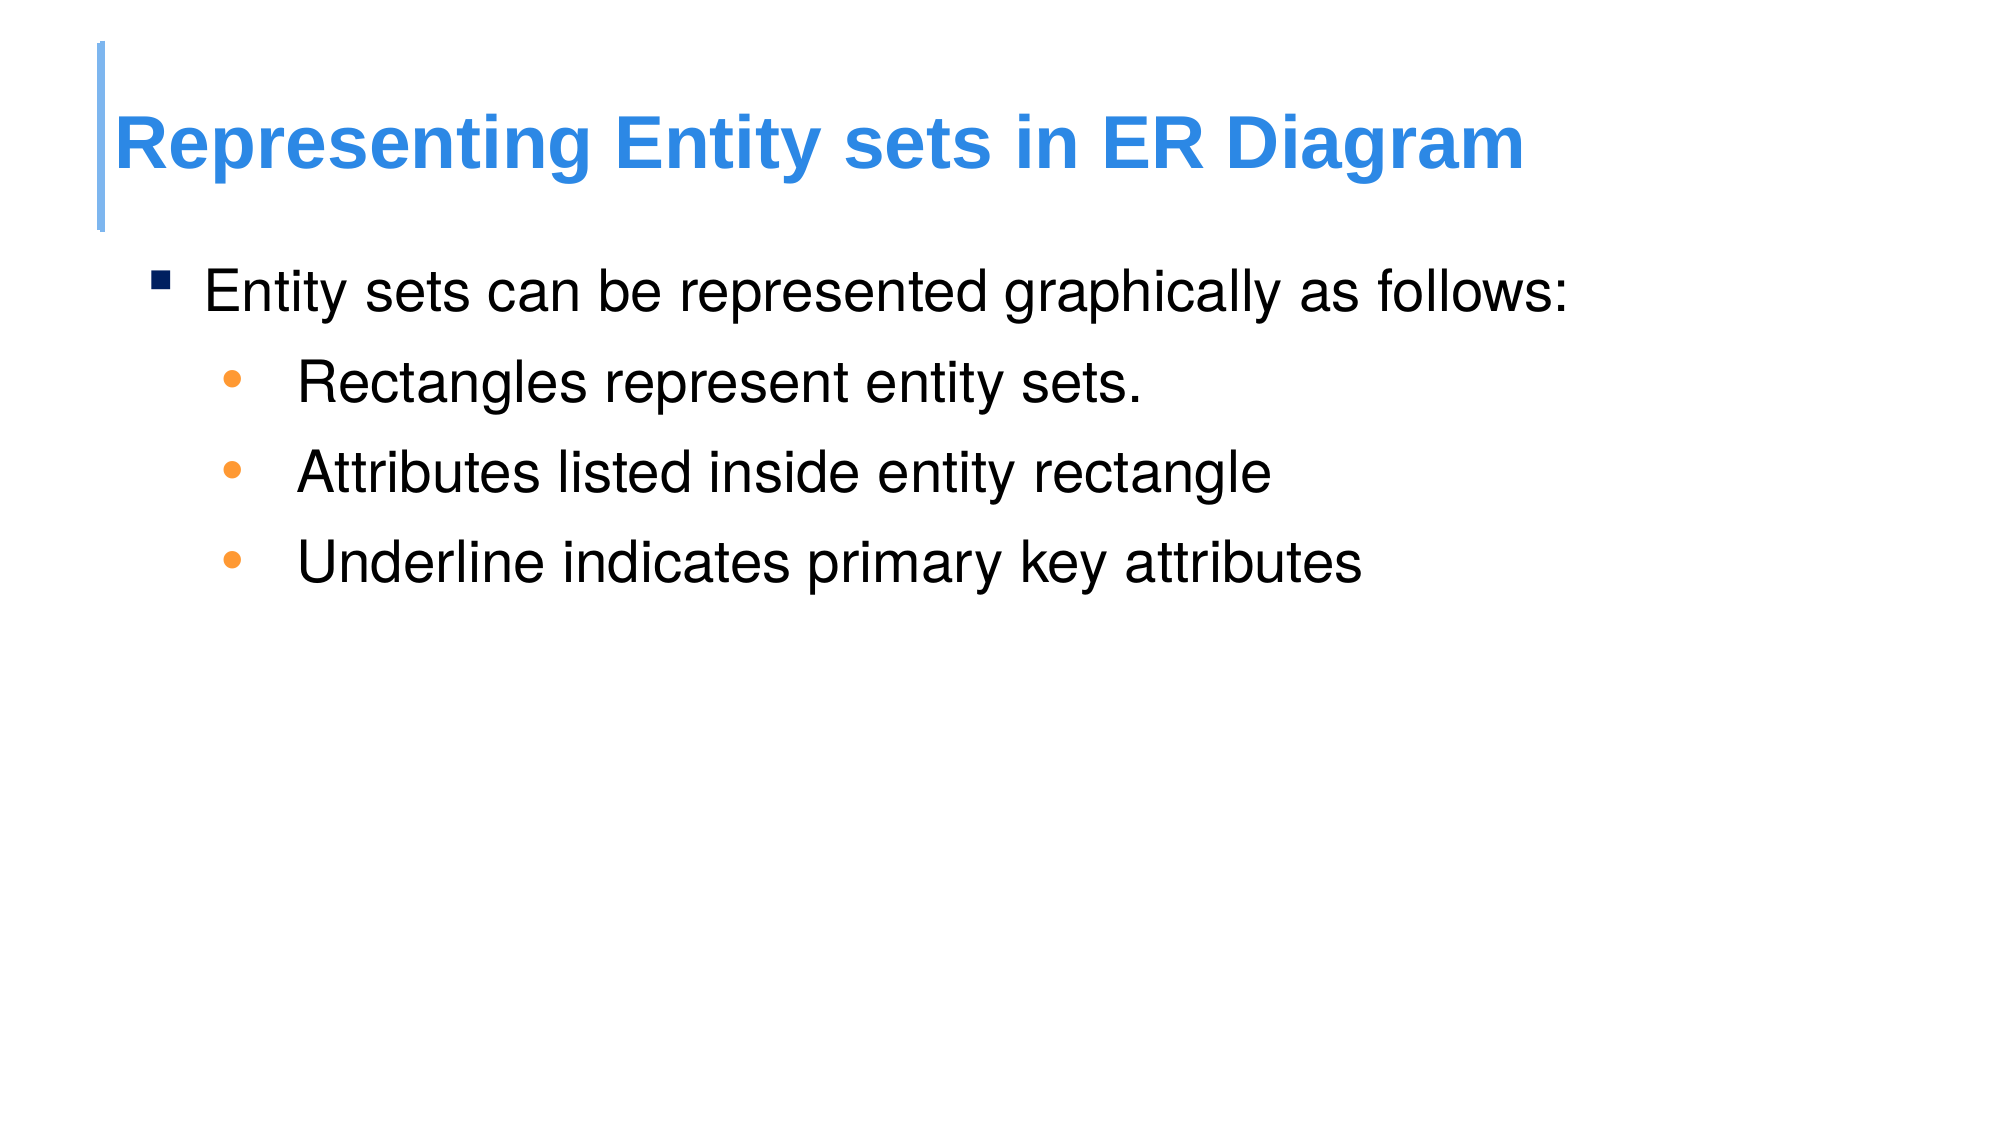

# Representing Entity sets in ER Diagram
Entity sets can be represented graphically as follows:
Rectangles represent entity sets.
Attributes listed inside entity rectangle
Underline indicates primary key attributes